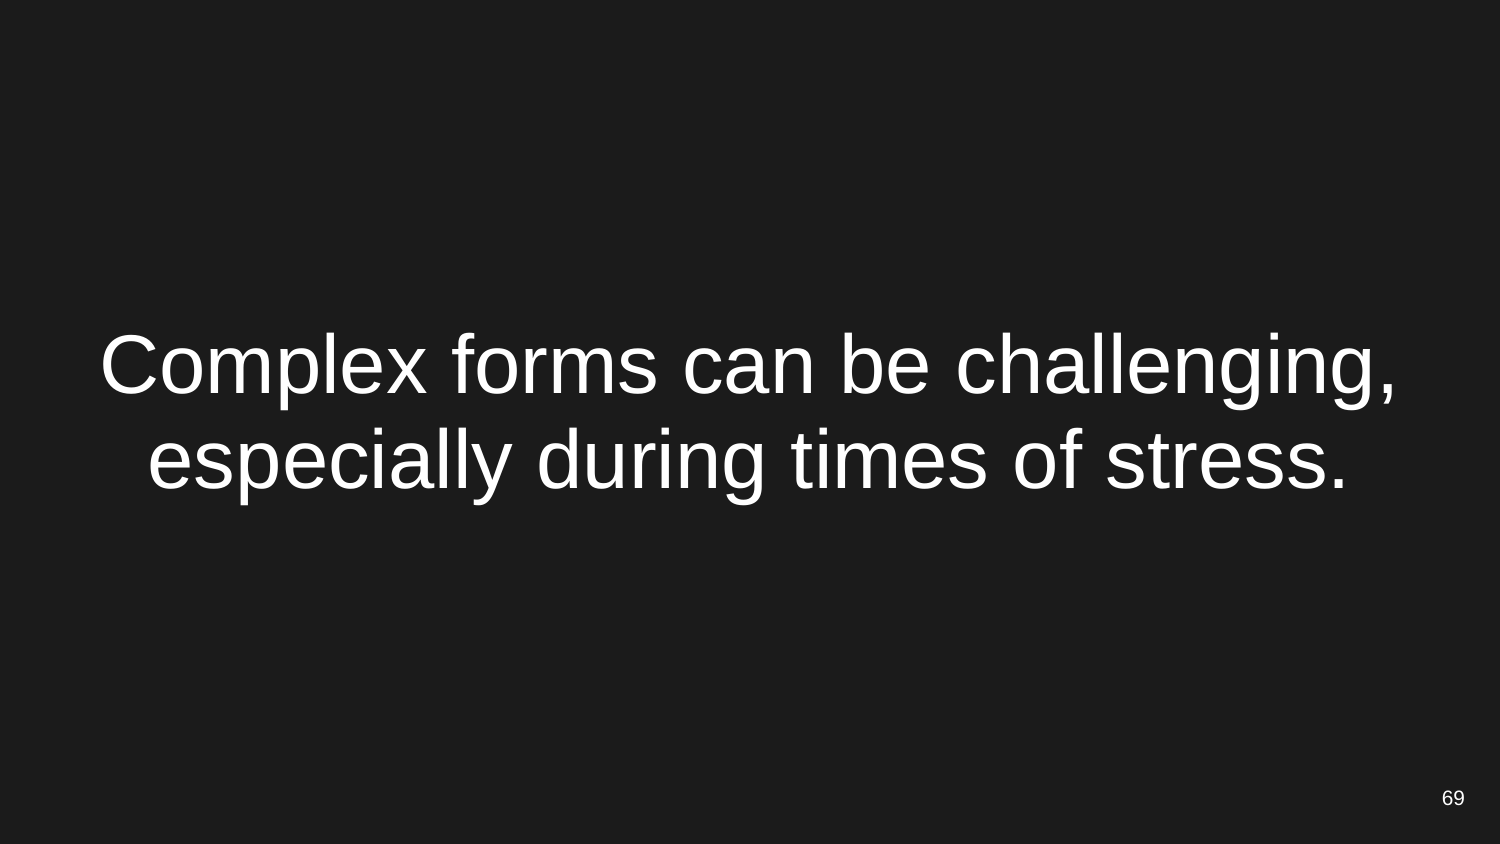

# Complex forms can be challenging, especially during times of stress.
69